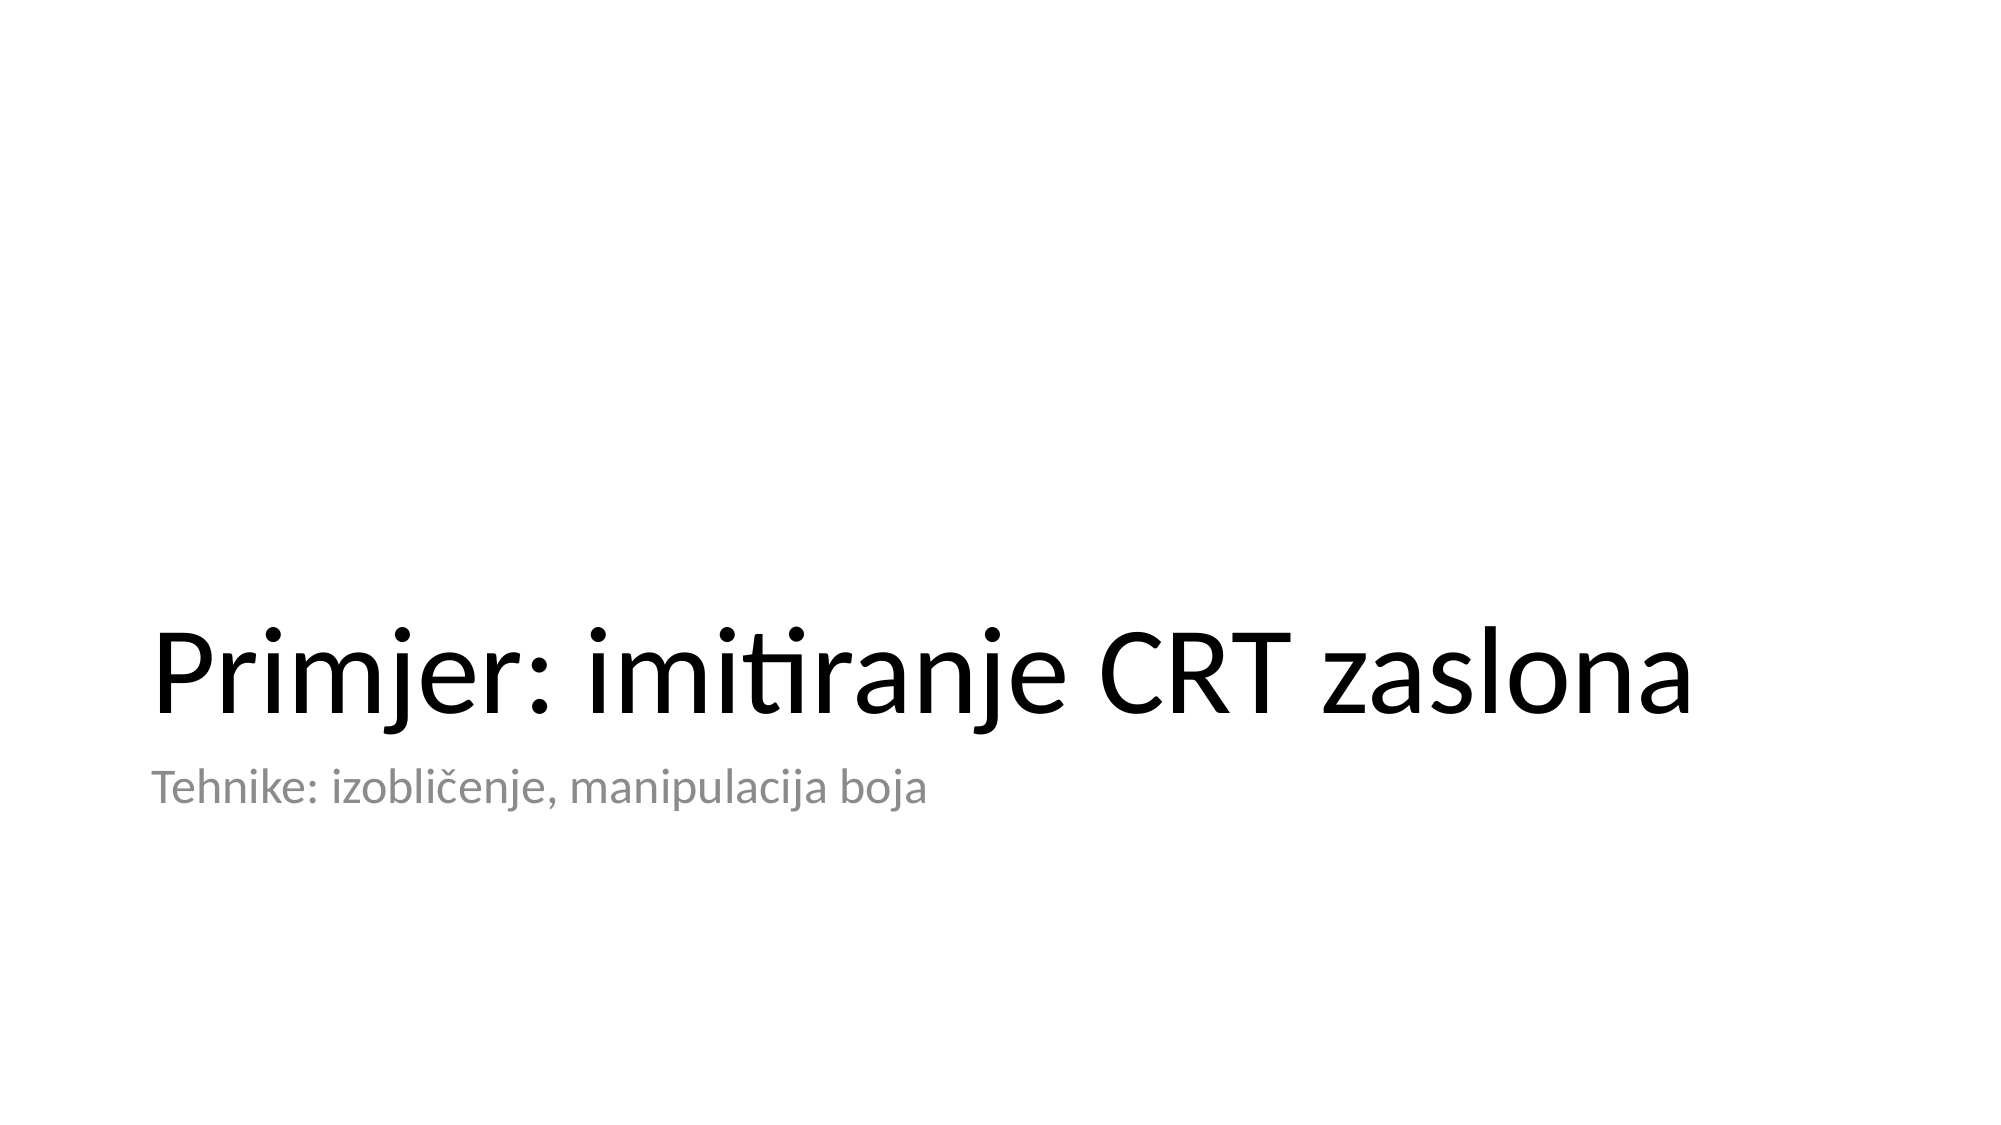

# Primjer: imitiranje CRT zaslona
Tehnike: izobličenje, manipulacija boja